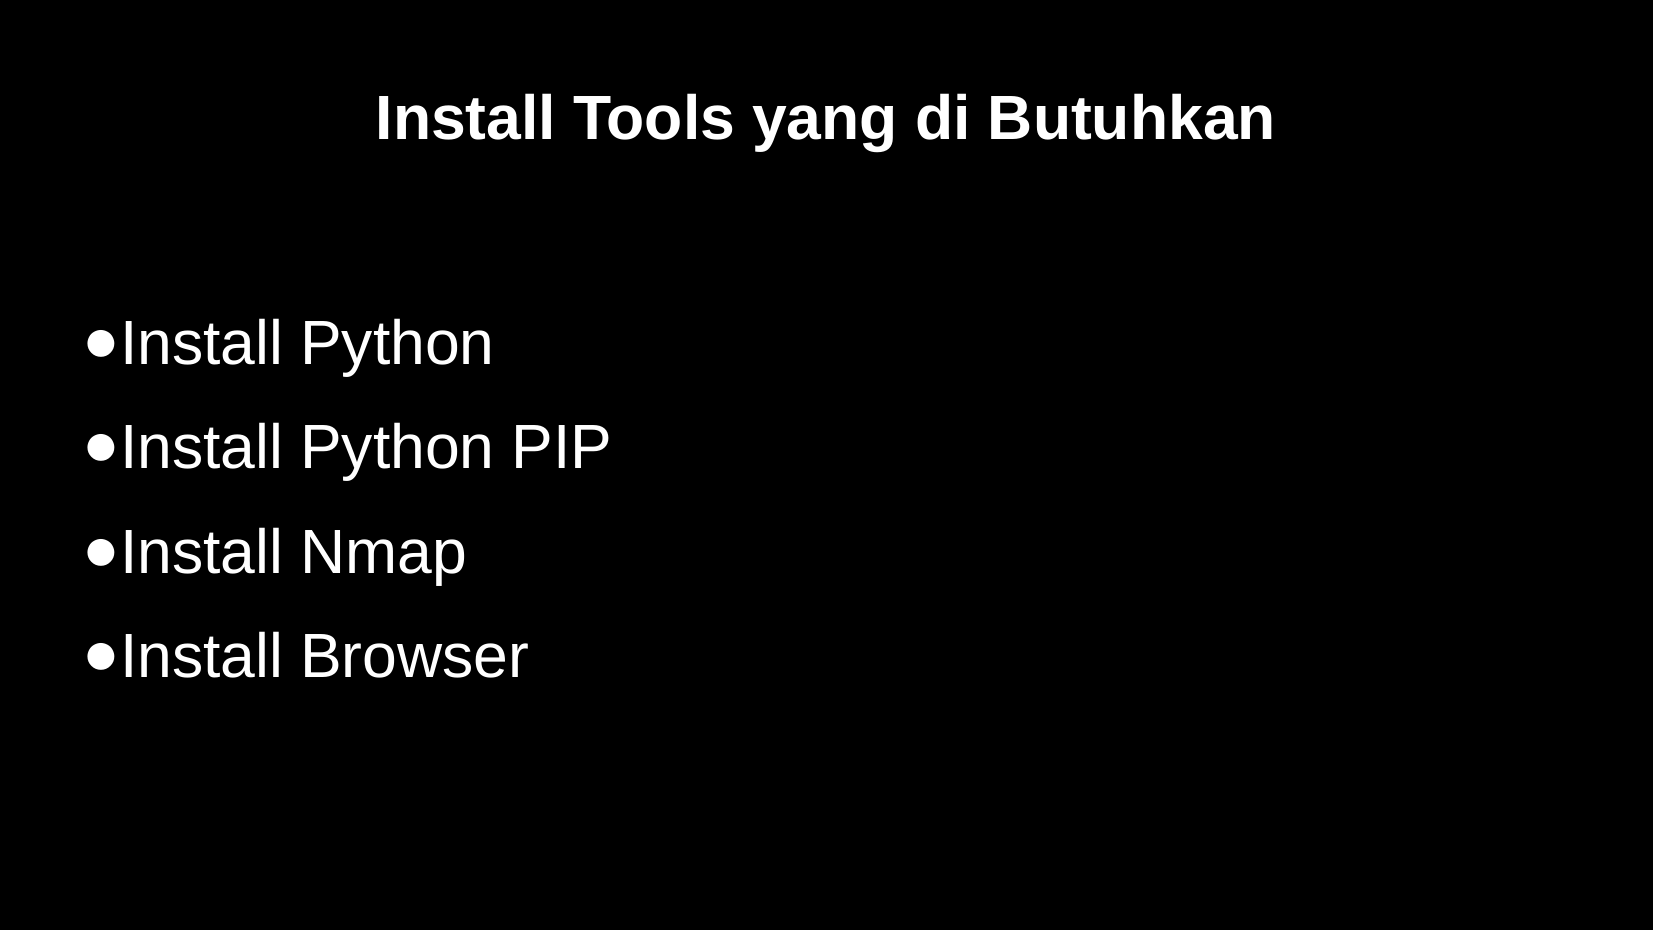

Install Tools yang di Butuhkan

Install Python
Install Python PIP
Install Nmap
Install Browser